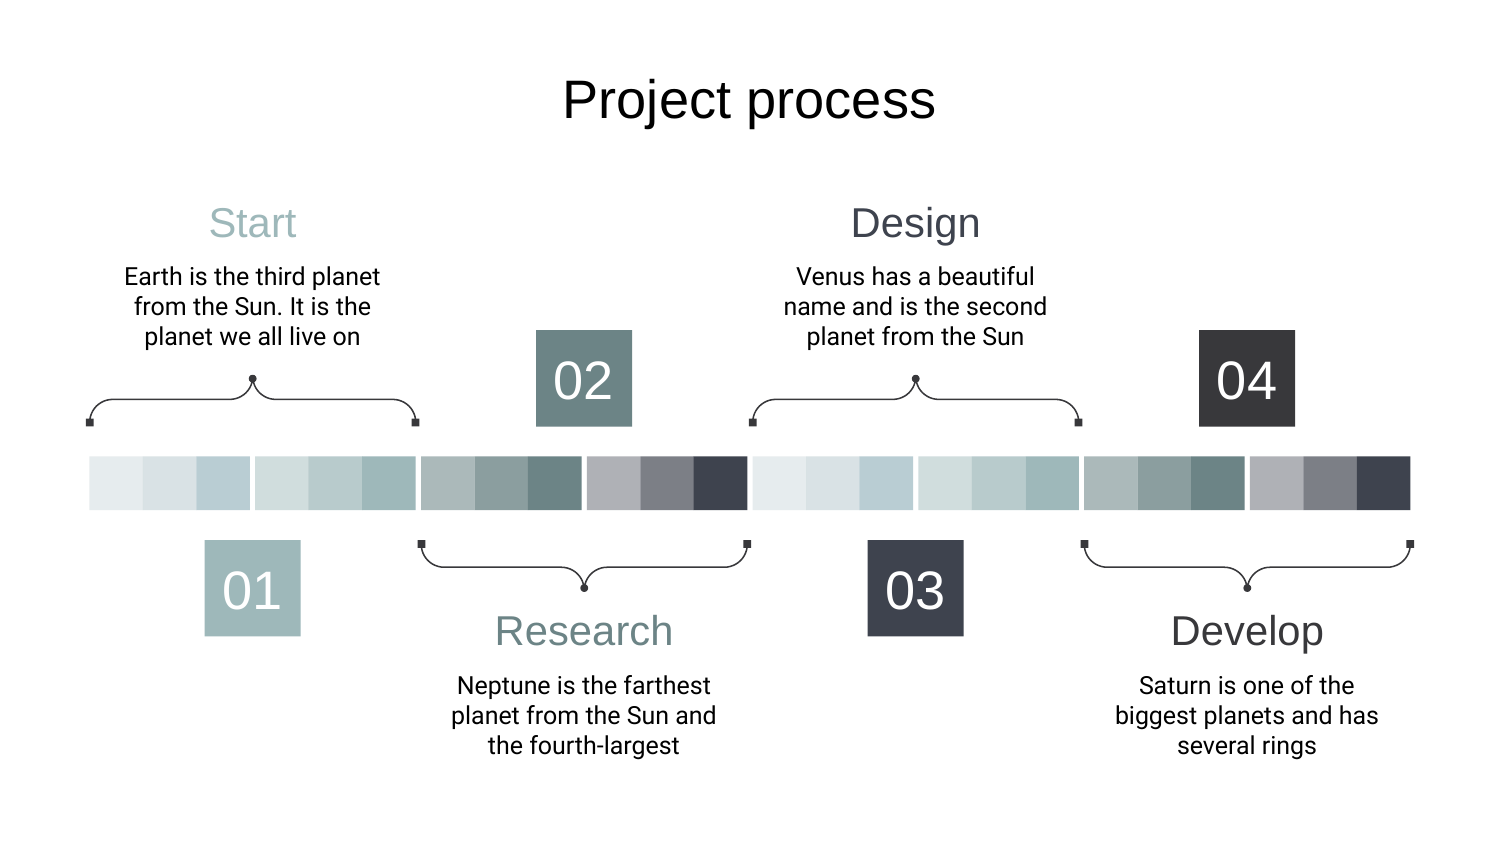

# Project process
Start
Earth is the third planet from the Sun. It is the planet we all live on

01
Design
Venus has a beautiful name and is the second planet from the Sun

03
02

Research
Neptune is the farthest planet from the Sun and the fourth-largest
04

Develop
Saturn is one of the biggest planets and has several rings